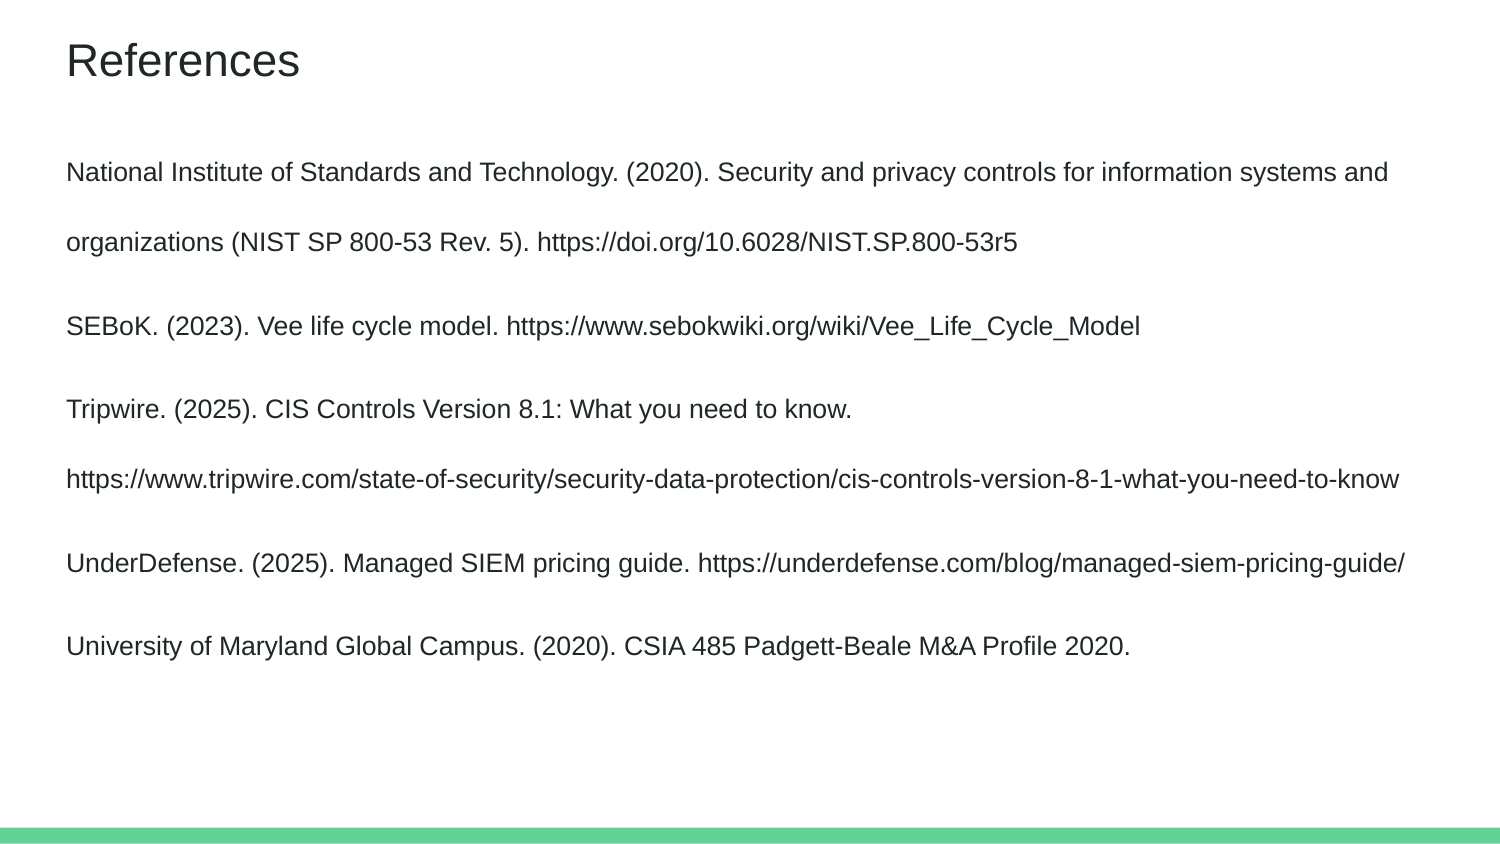

# References
National Institute of Standards and Technology. (2020). Security and privacy controls for information systems and organizations (NIST SP 800-53 Rev. 5). https://doi.org/10.6028/NIST.SP.800-53r5
SEBoK. (2023). Vee life cycle model. https://www.sebokwiki.org/wiki/Vee_Life_Cycle_Model
Tripwire. (2025). CIS Controls Version 8.1: What you need to know. https://www.tripwire.com/state-of-security/security-data-protection/cis-controls-version-8-1-what-you-need-to-know
UnderDefense. (2025). Managed SIEM pricing guide. https://underdefense.com/blog/managed-siem-pricing-guide/
University of Maryland Global Campus. (2020). CSIA 485 Padgett-Beale M&A Profile 2020.